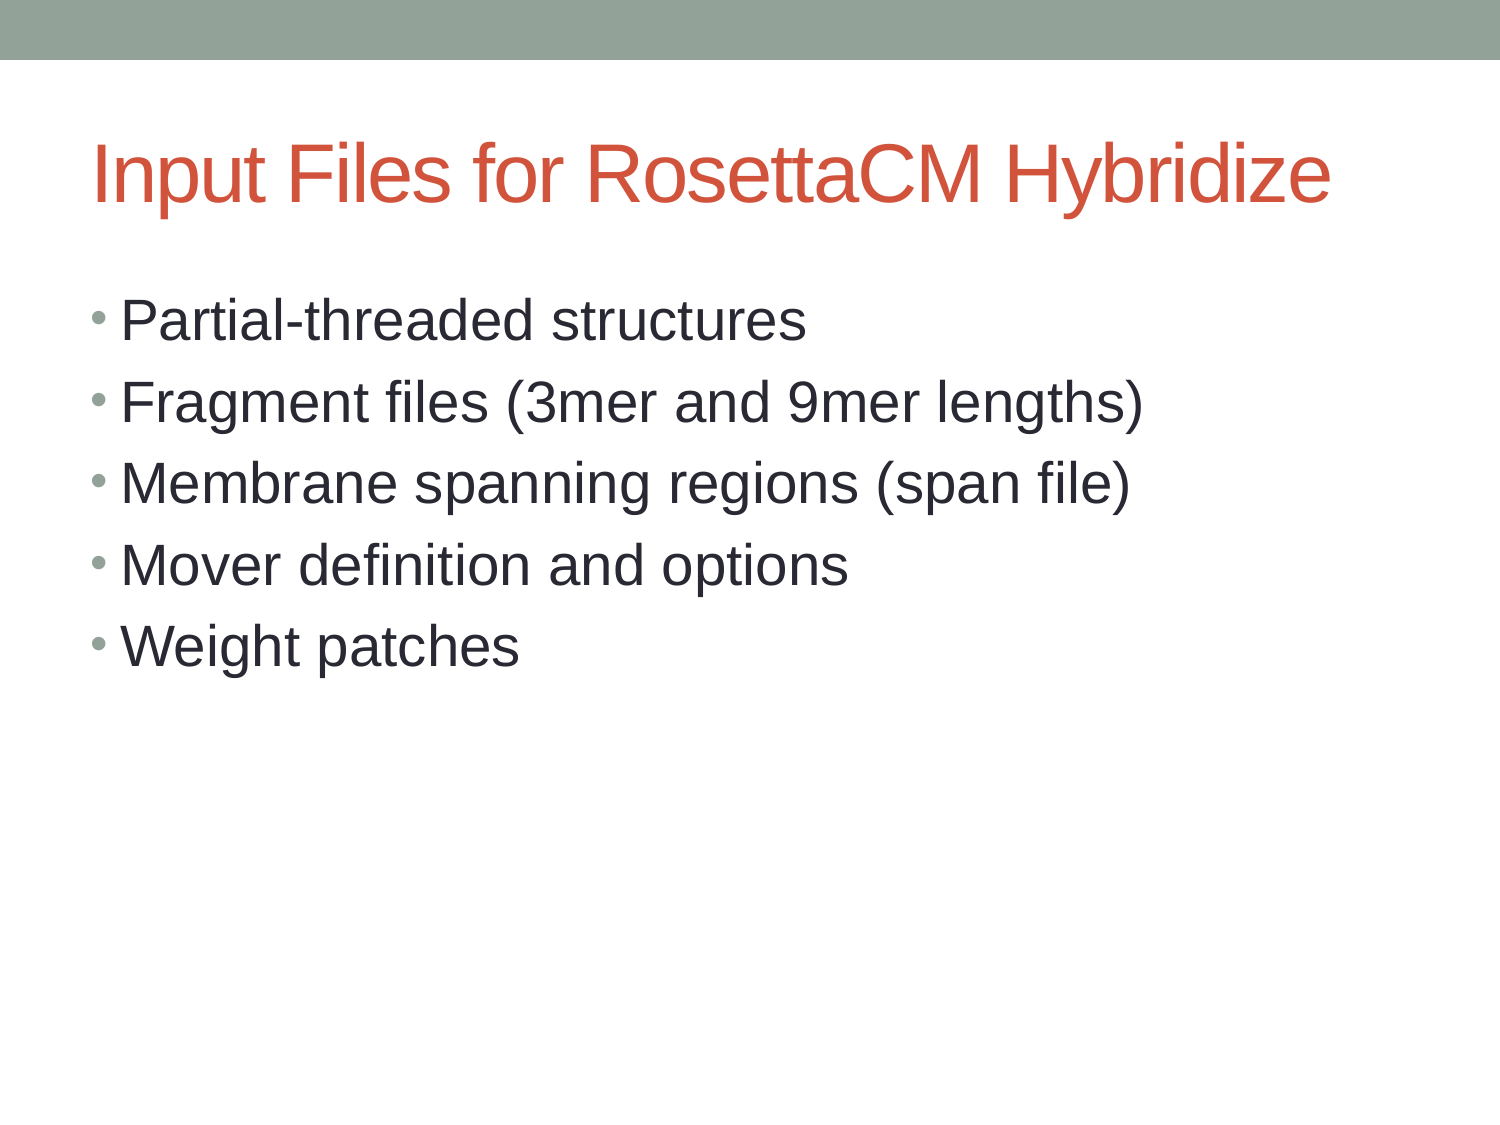

# Input Files for RosettaCM Hybridize
Partial-threaded structures
Fragment files (3mer and 9mer lengths)
Membrane spanning regions (span file)
Mover definition and options
Weight patches